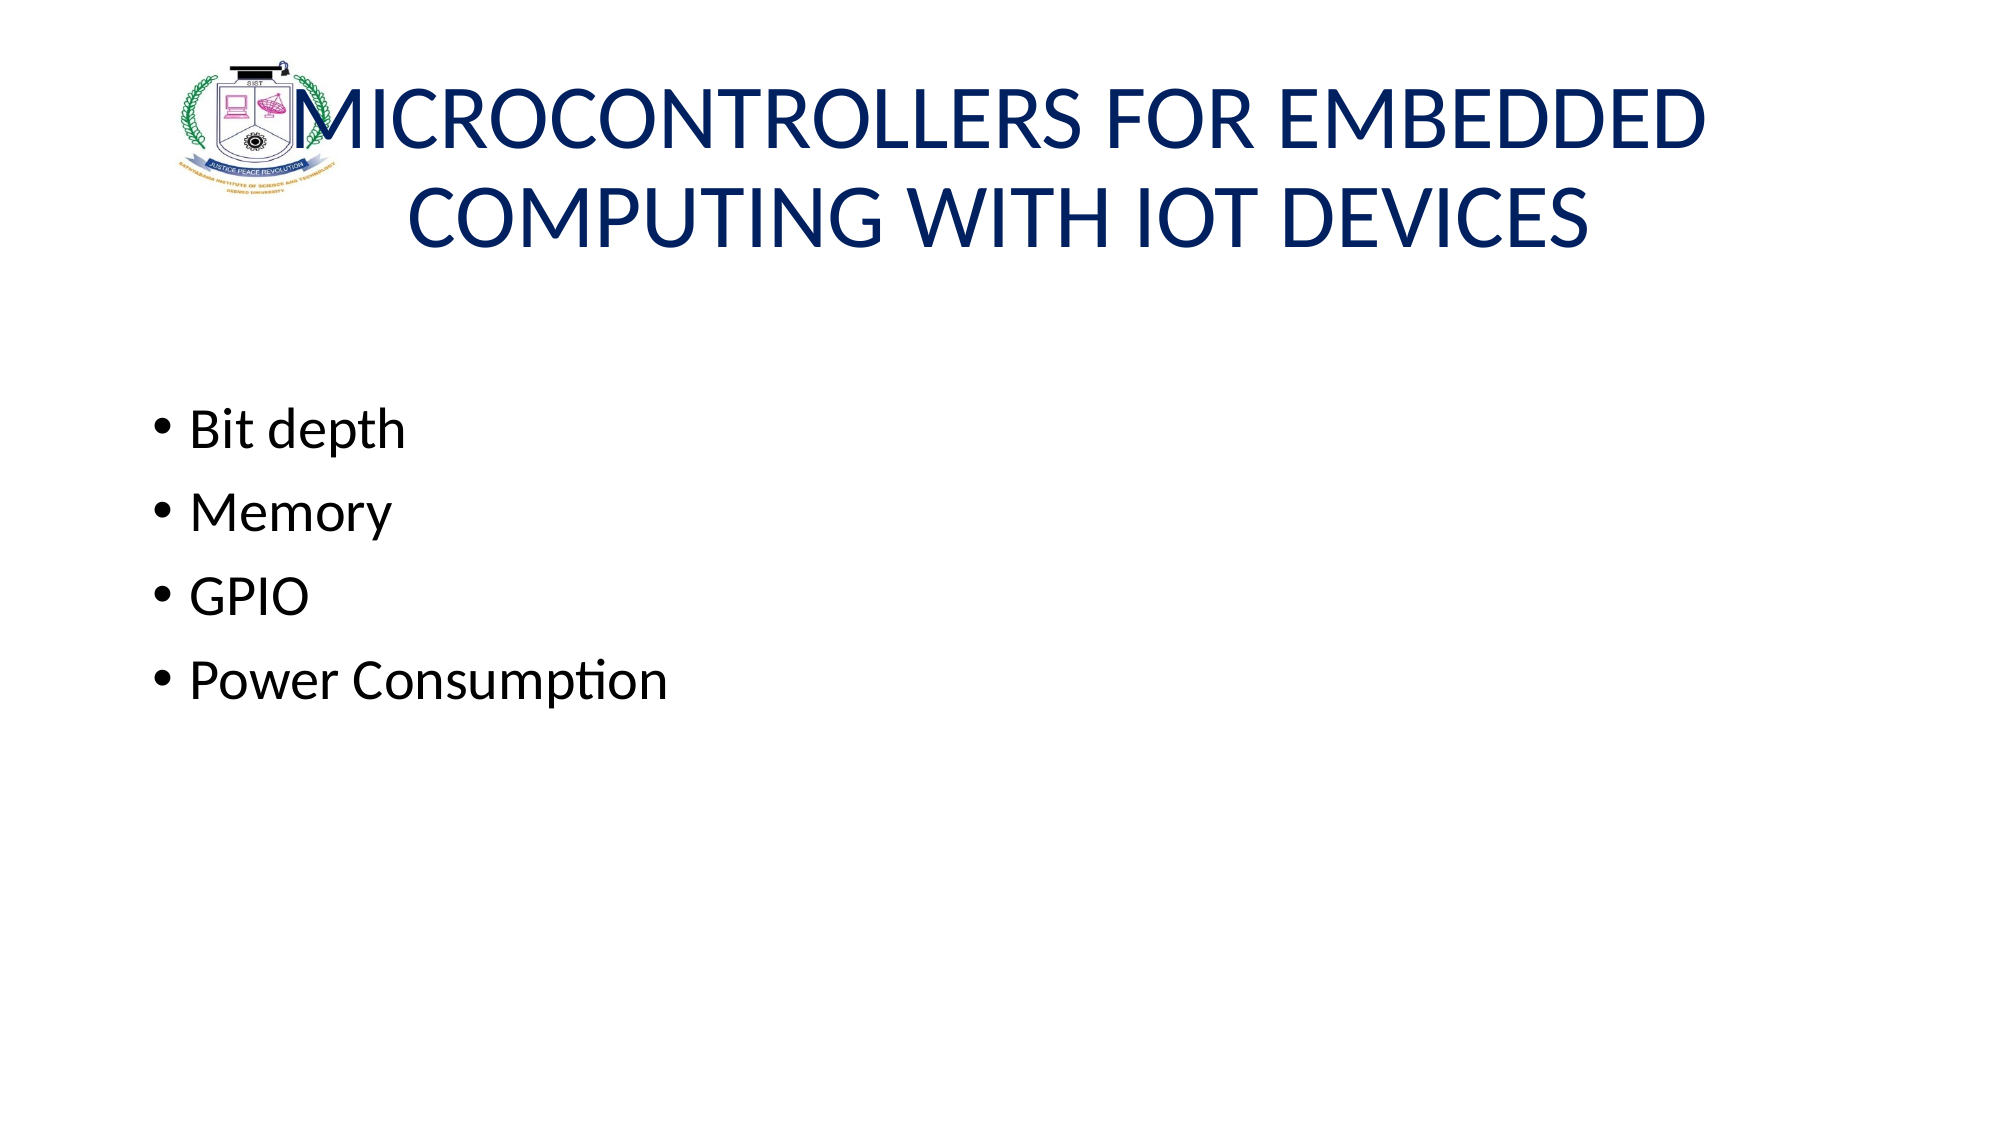

# Microcontrollers for Embedded Computing with IoT Devices

Bit depth
Memory
GPIO
Power Consumption